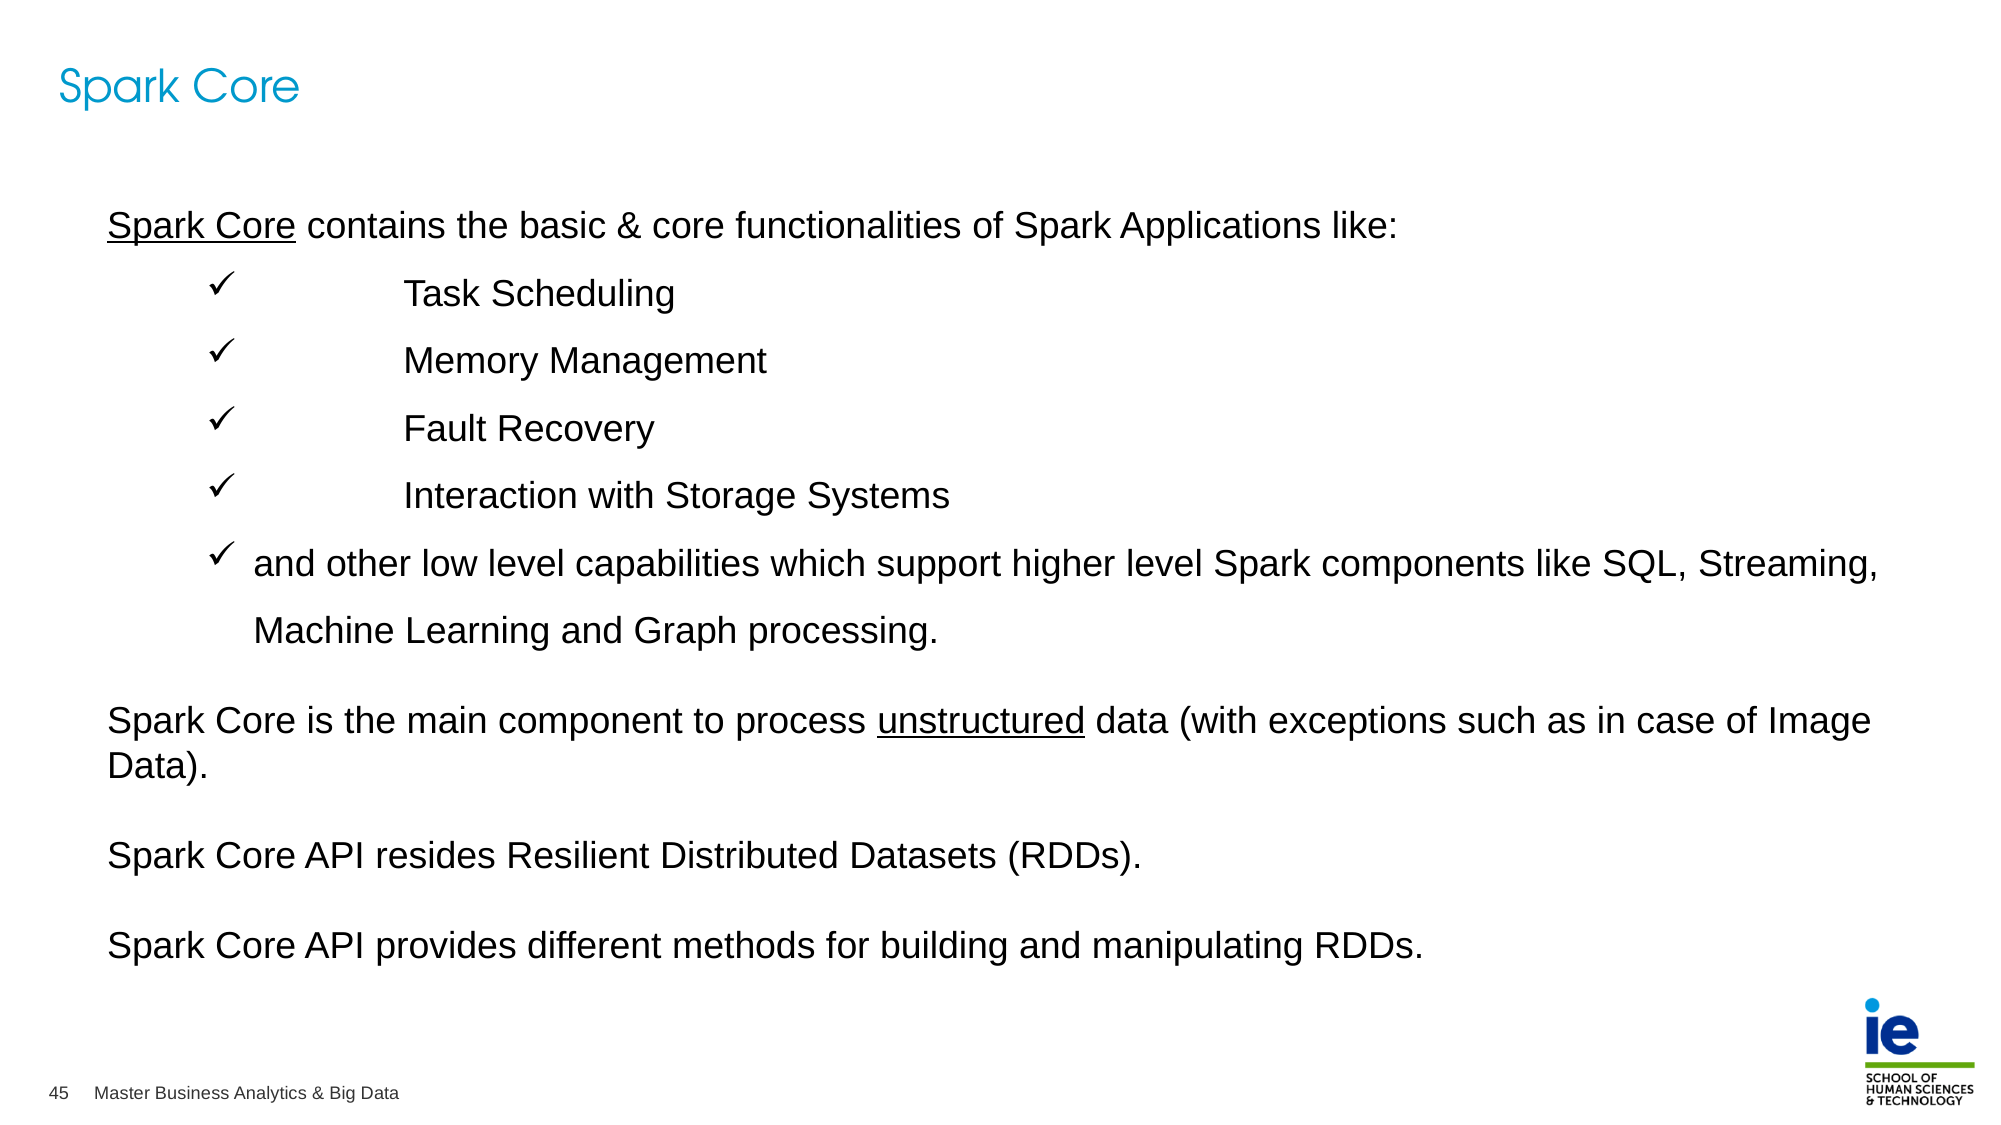

Spark Core
Spark Core contains the basic & core functionalities of Spark Applications like:
	Task Scheduling
	Memory Management
	Fault Recovery
	Interaction with Storage Systems
and other low level capabilities which support higher level Spark components like SQL, Streaming, Machine Learning and Graph processing.

Spark Core is the main component to process unstructured data (with exceptions such as in case of Image Data).

Spark Core API resides Resilient Distributed Datasets (RDDs).

Spark Core API provides different methods for building and manipulating RDDs.